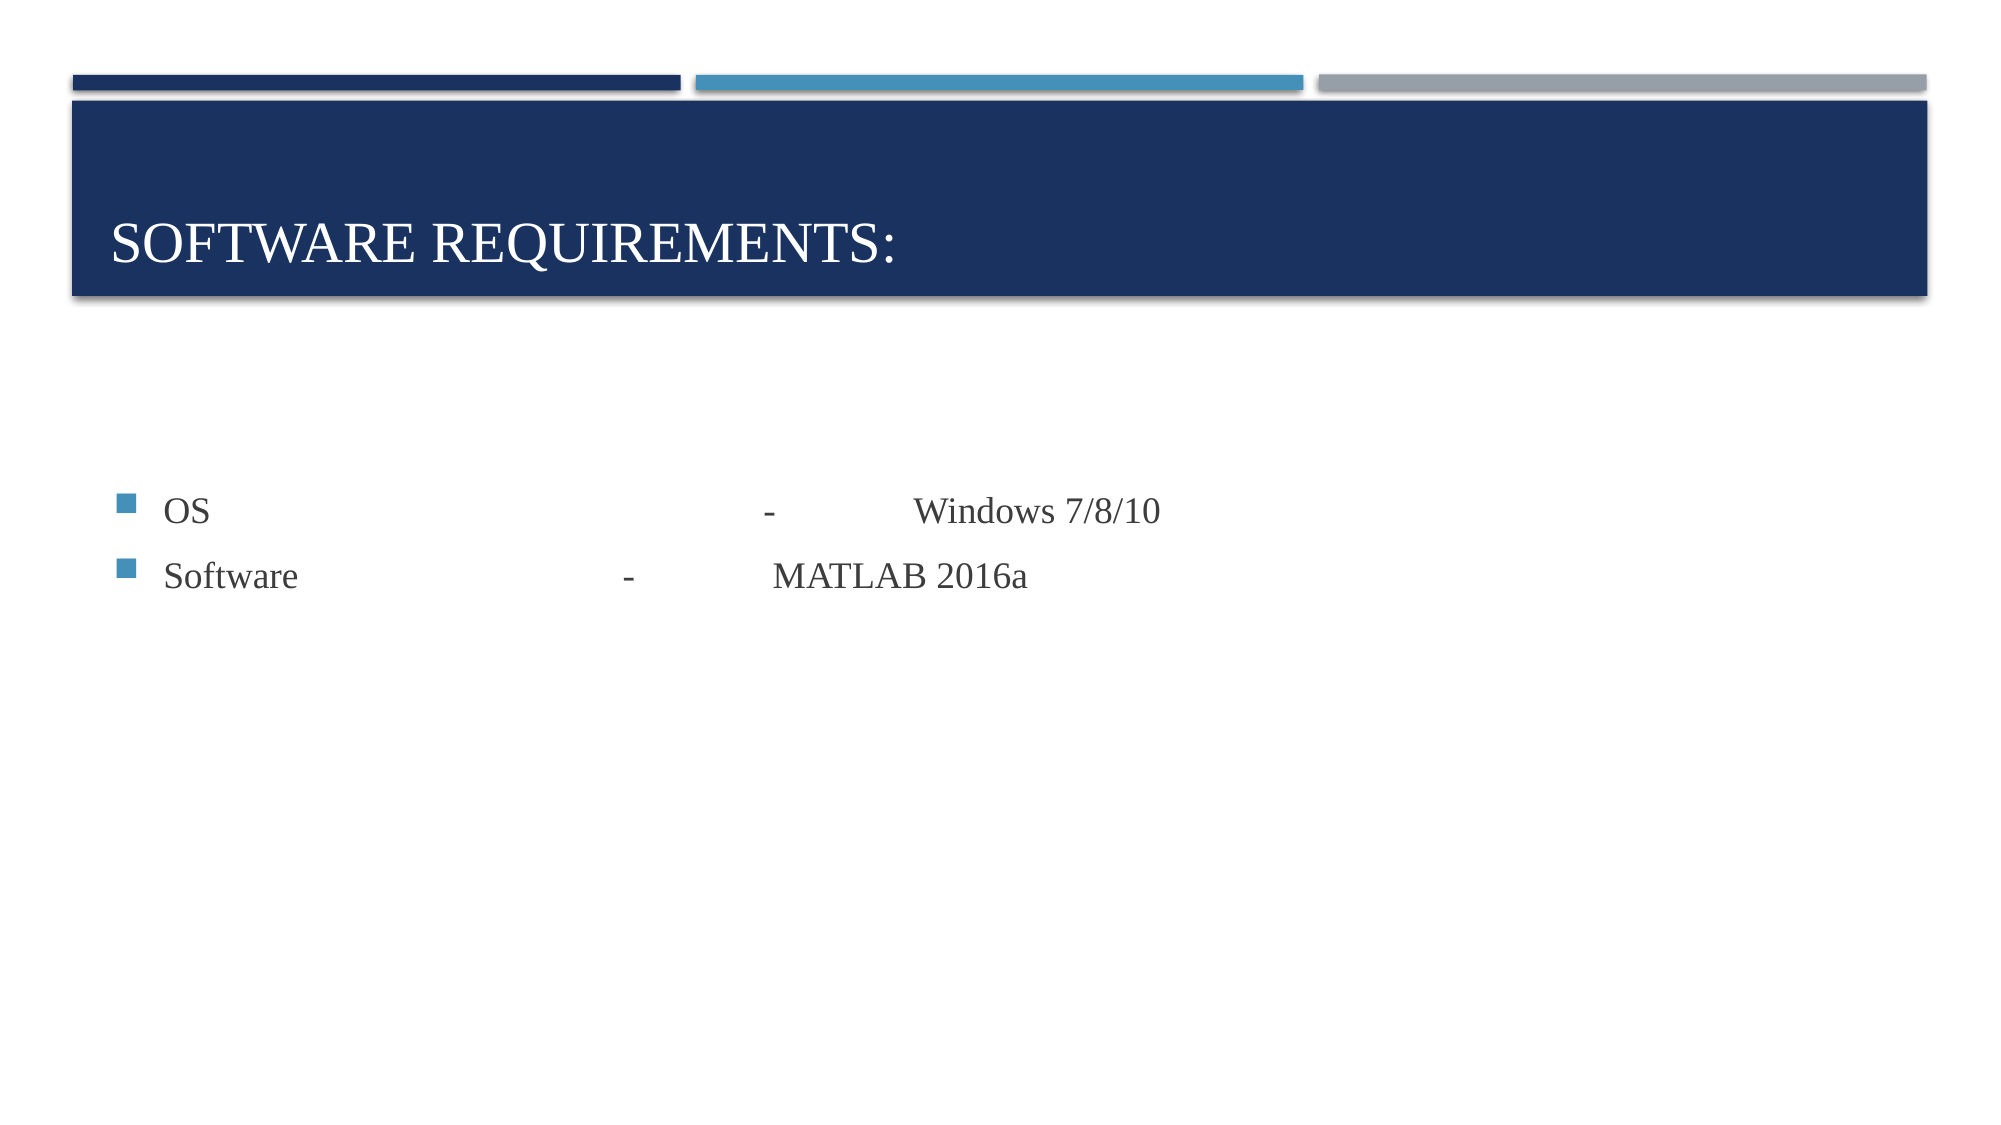

# SOFTWARE REQUIREMENTS:
OS    				-	Windows 7/8/10
Software			 -	 MATLAB 2016a